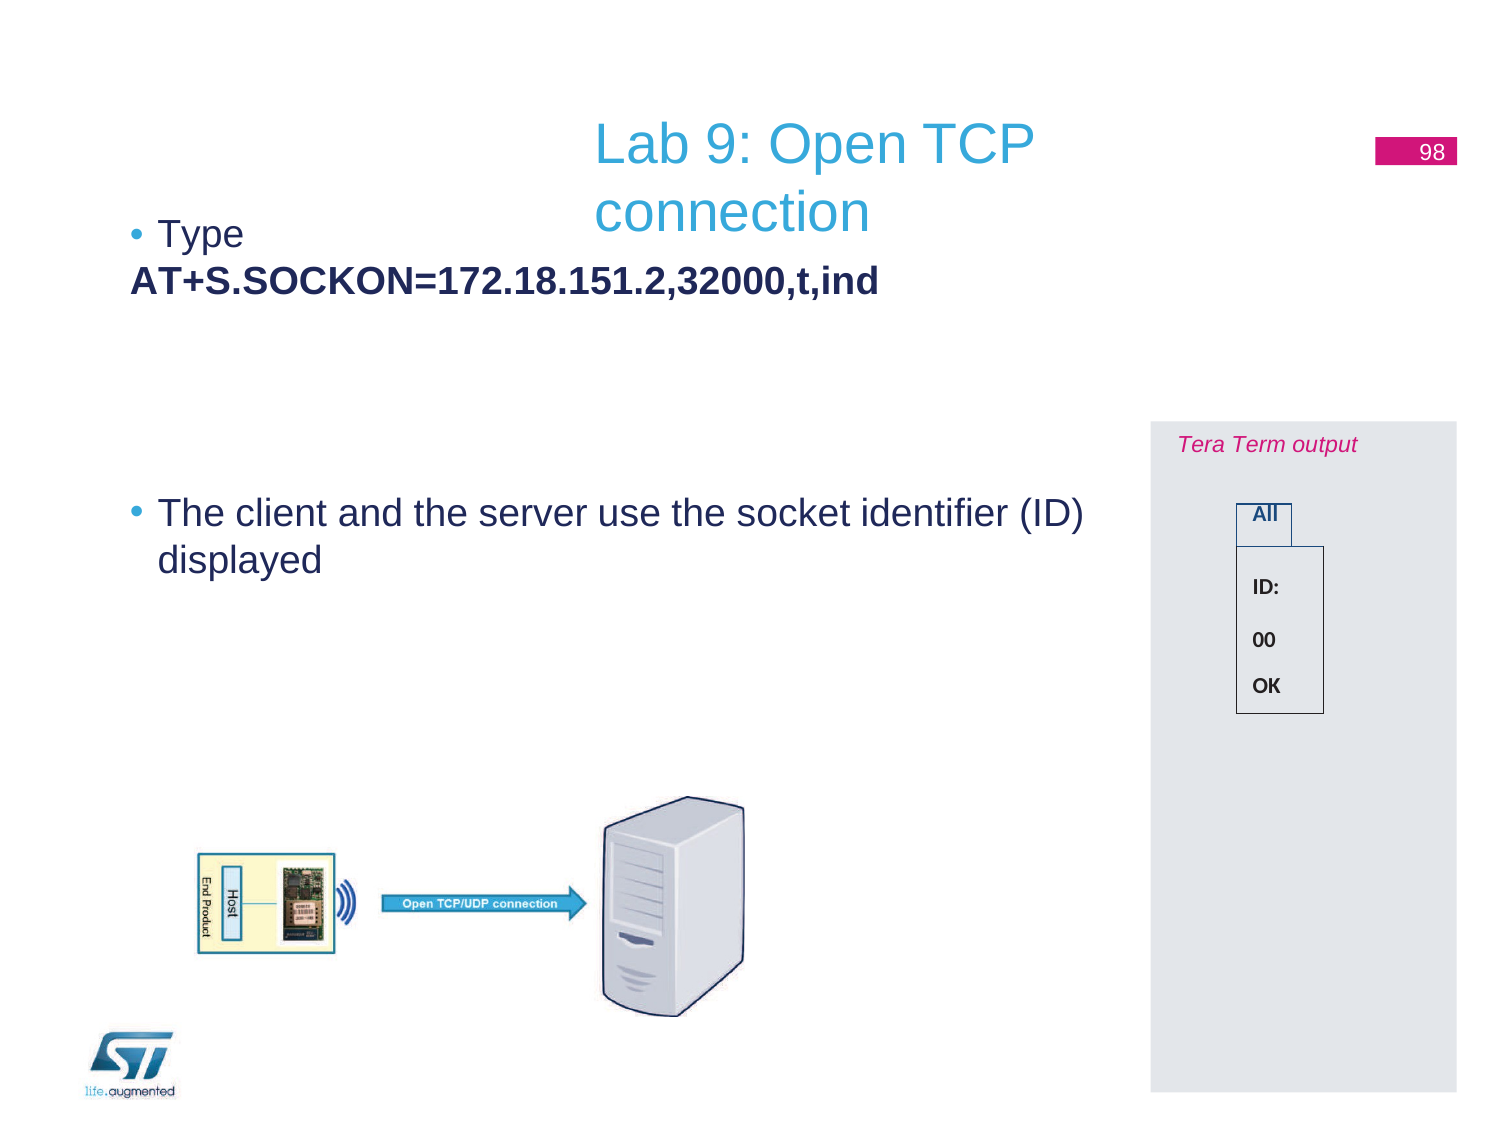

# Lab 9: Open TCP connection
98
• Type AT+S.SOCKON=172.18.151.2,32000,t,ind

Tera Term output

The client and the server use the socket identifier (ID) displayed
| All |  |
| --- | --- |
| ID: 00 OK |  |